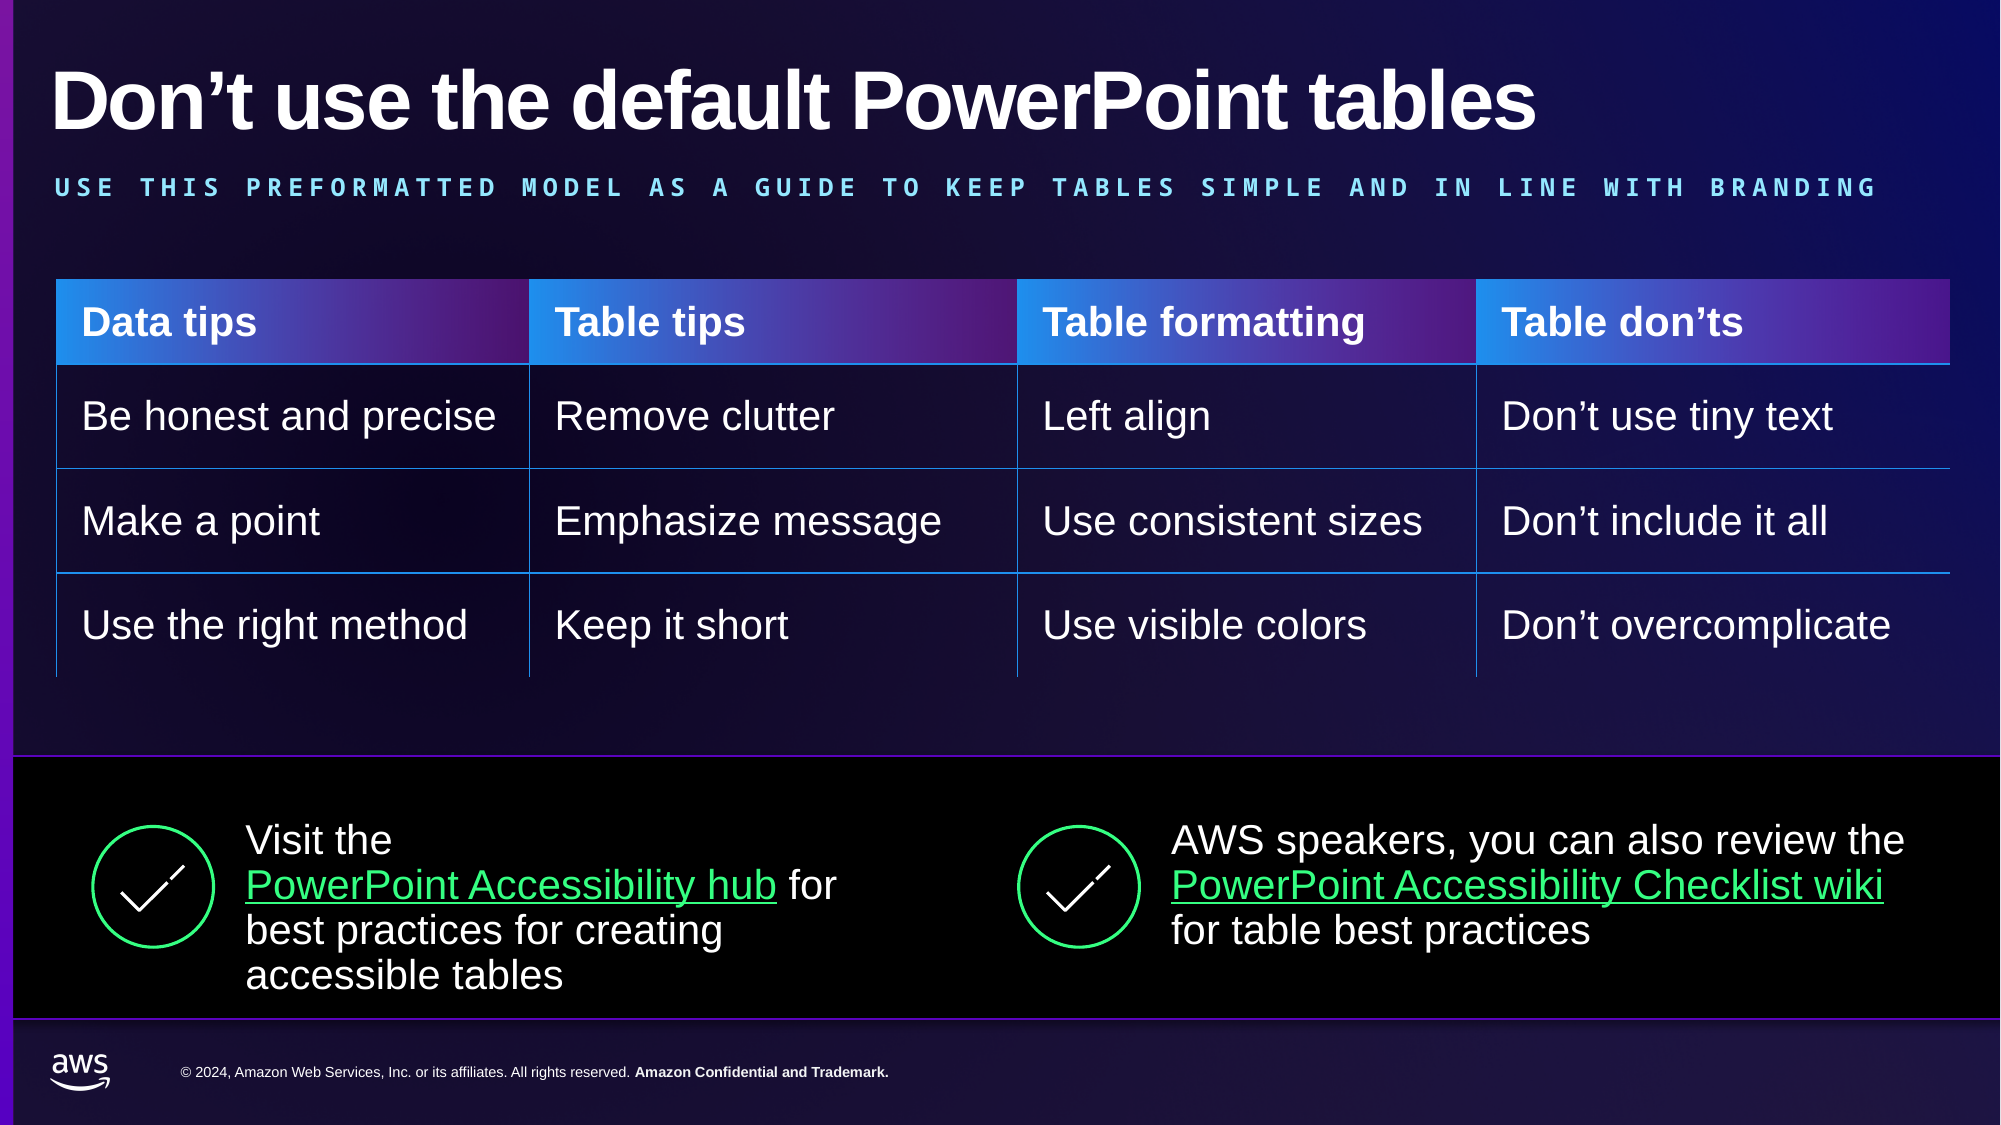

# Don’t use the default PowerPoint tables
Use this preformatted model as a guide to keep tables simple and in line with branding
| Data tips | Table tips | Table formatting | Table don’ts |
| --- | --- | --- | --- |
| Be honest and precise | Remove clutter | Left align | Don’t use tiny text |
| Make a point | Emphasize message | Use consistent sizes | Don’t include it all |
| Use the right method | Keep it short | Use visible colors | Don’t overcomplicate |

Visit the PowerPoint Accessibility hub for best practices for creating accessible tables
AWS speakers, you can also review the PowerPoint Accessibility Checklist wiki for table best practices